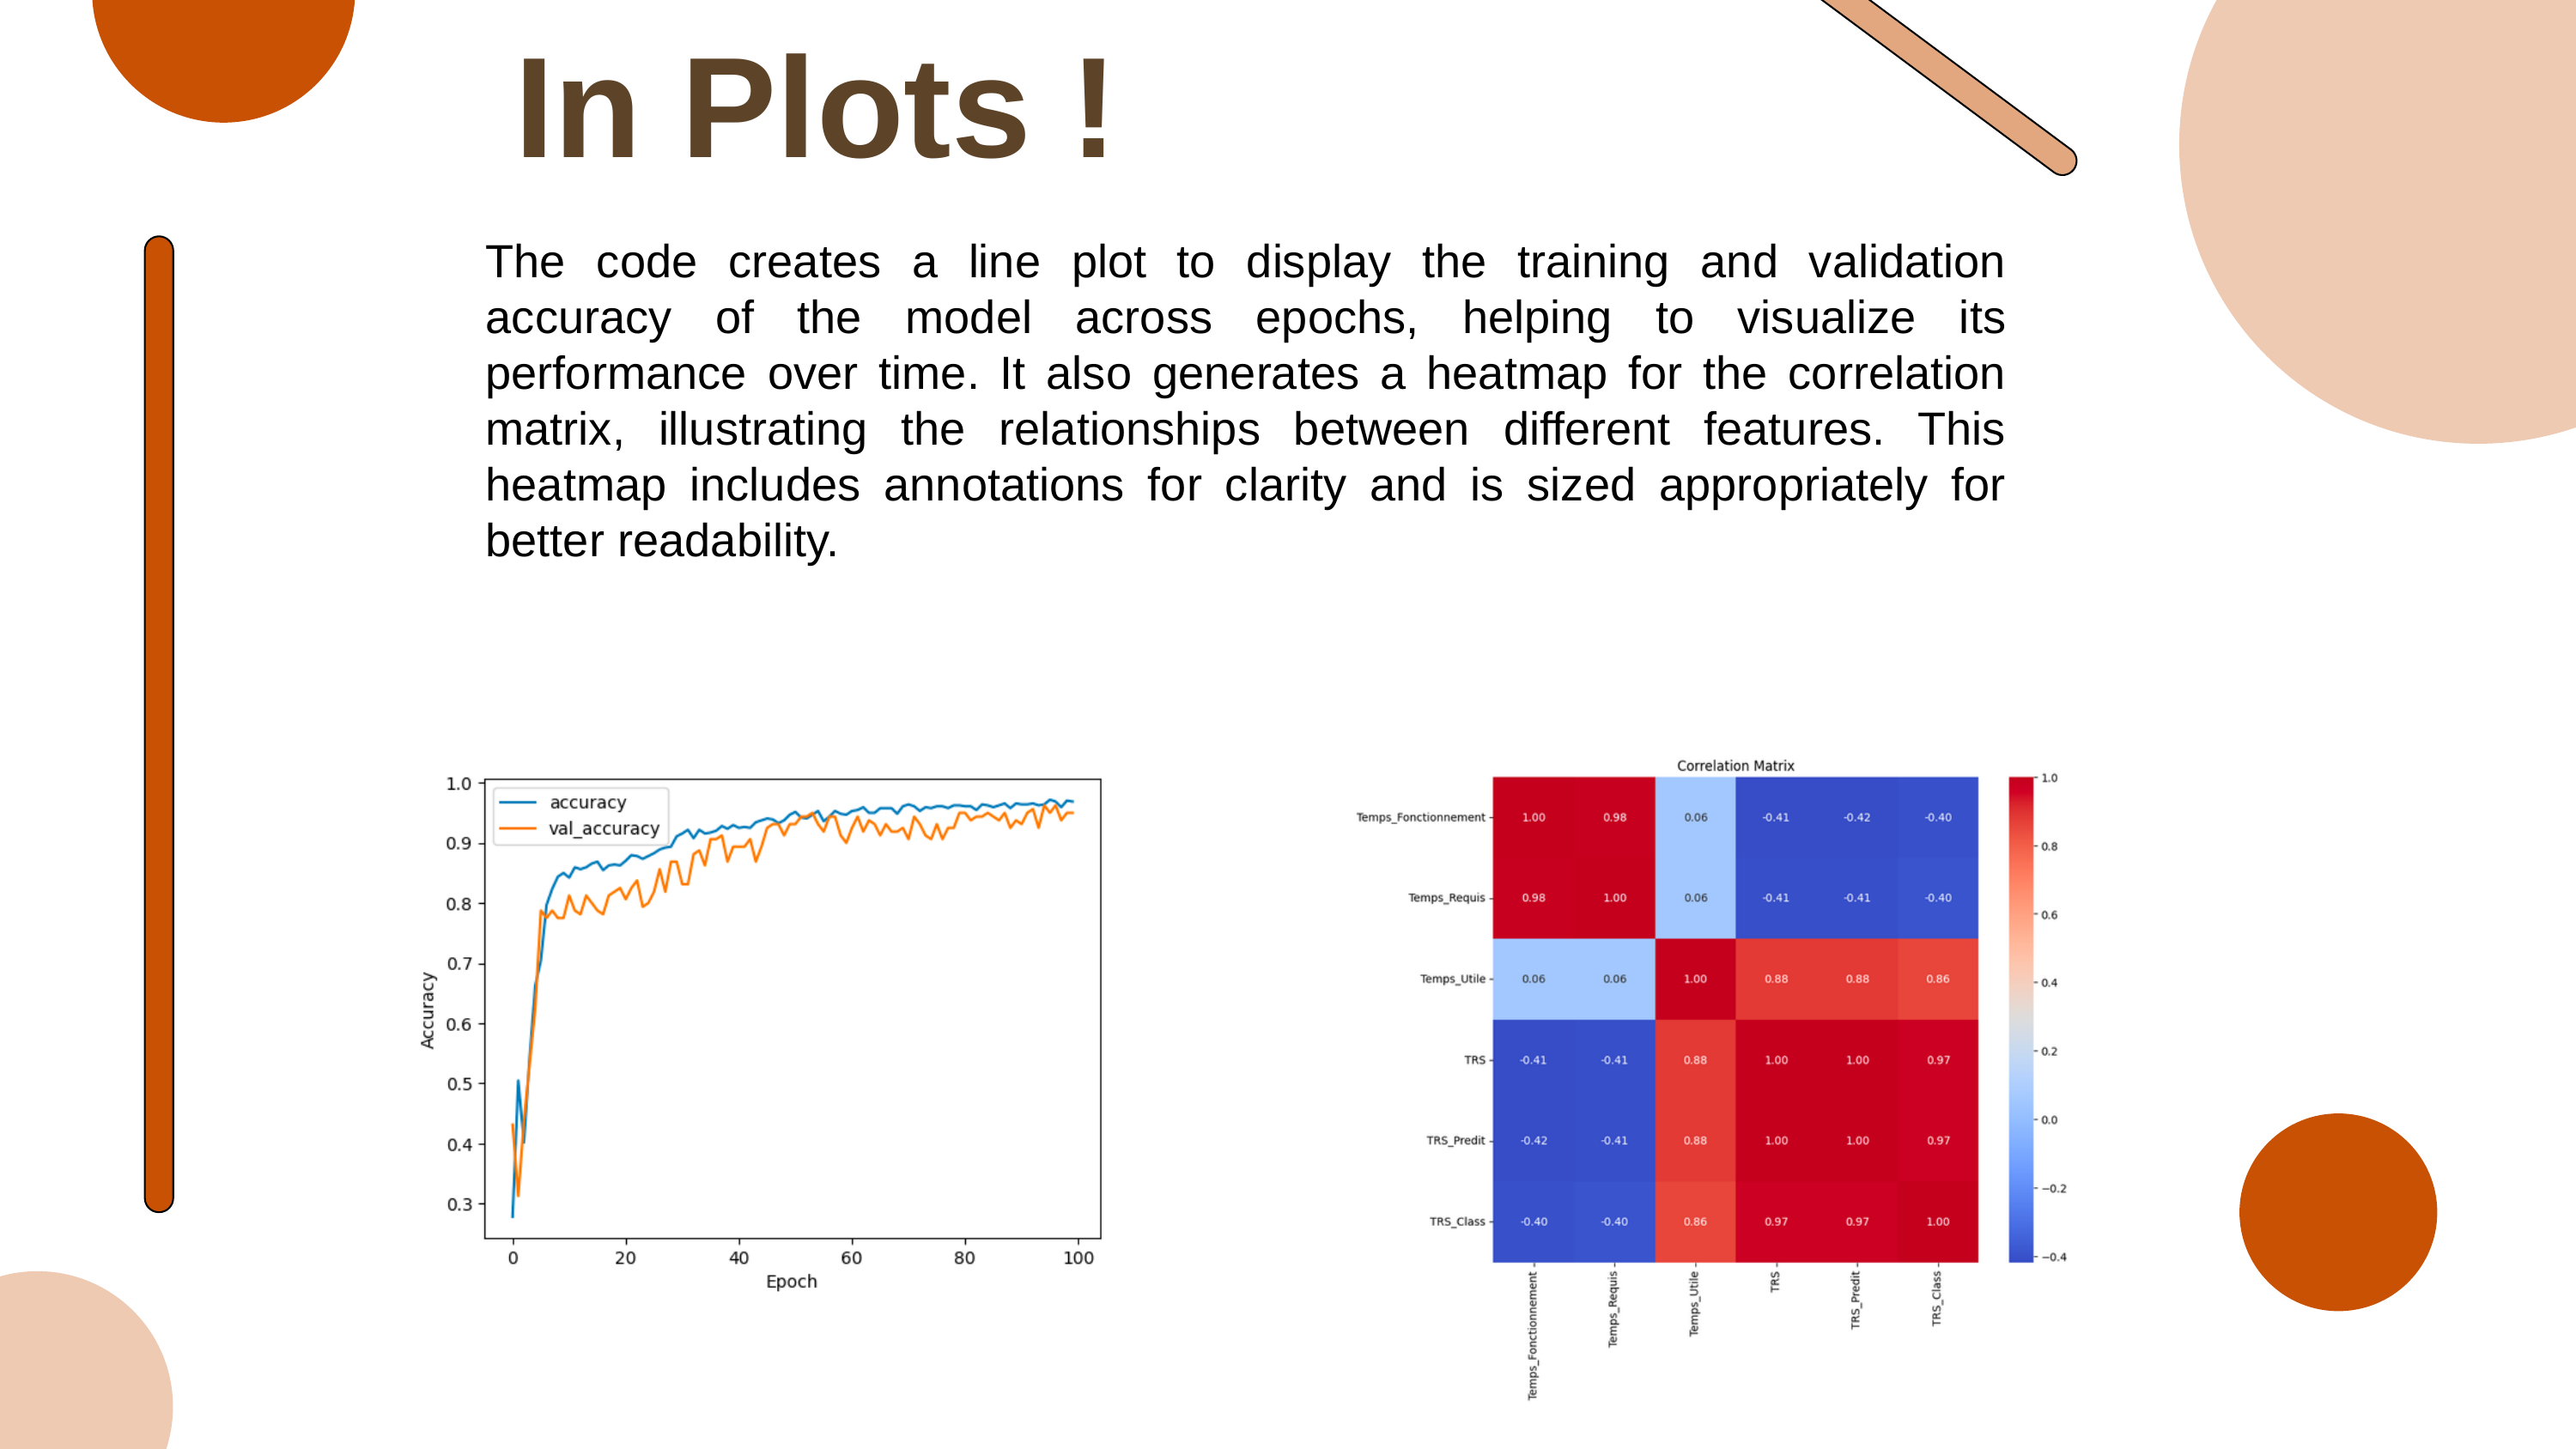

In Plots !
The code creates a line plot to display the training and validation accuracy of the model across epochs, helping to visualize its performance over time. It also generates a heatmap for the correlation matrix, illustrating the relationships between different features. This heatmap includes annotations for clarity and is sized appropriately for better readability.